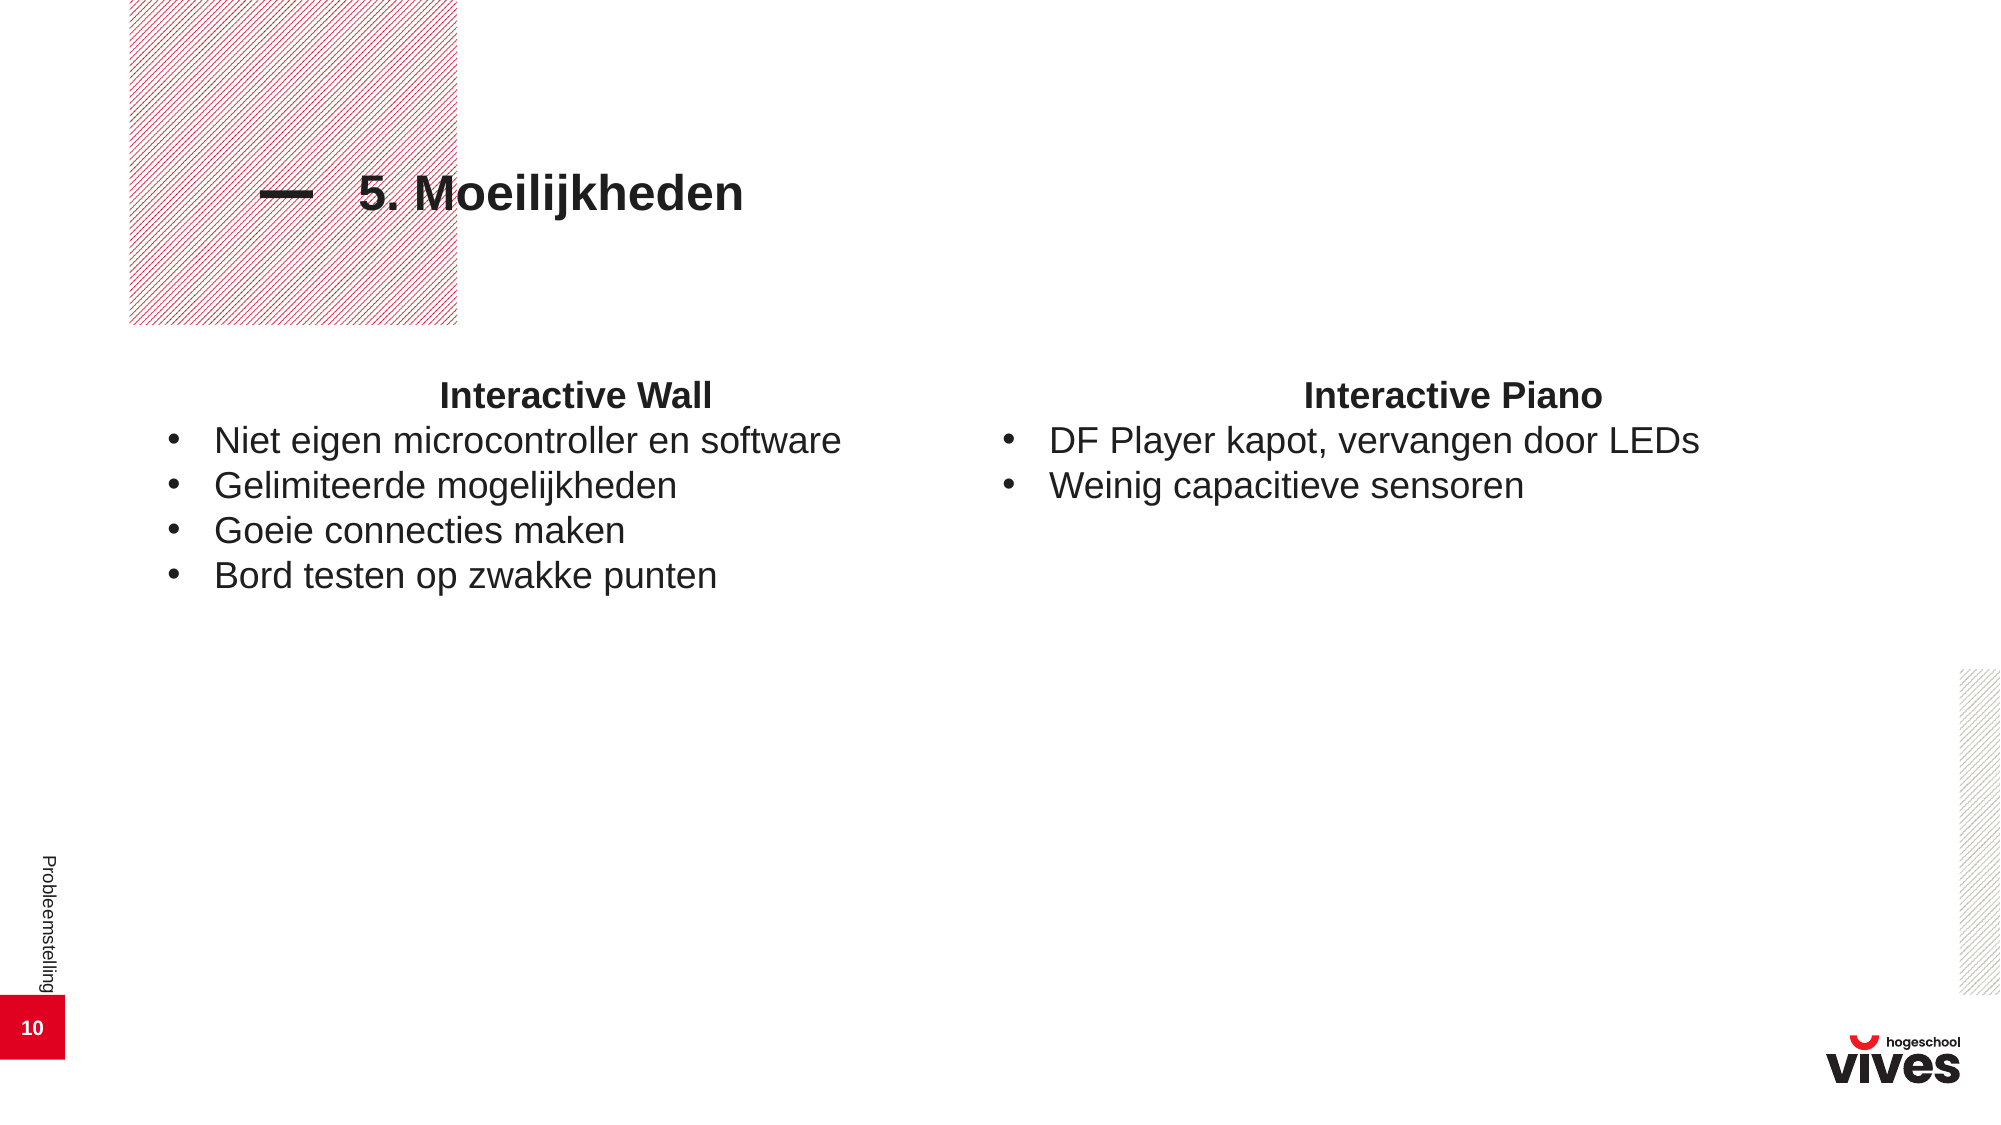

# 5. Moeilijkheden
Interactive Wall
Niet eigen microcontroller en software
Gelimiteerde mogelijkheden
Goeie connecties maken
Bord testen op zwakke punten

Interactive Piano
DF Player kapot, vervangen door LEDs
Weinig capacitieve sensoren

Probleemstelling